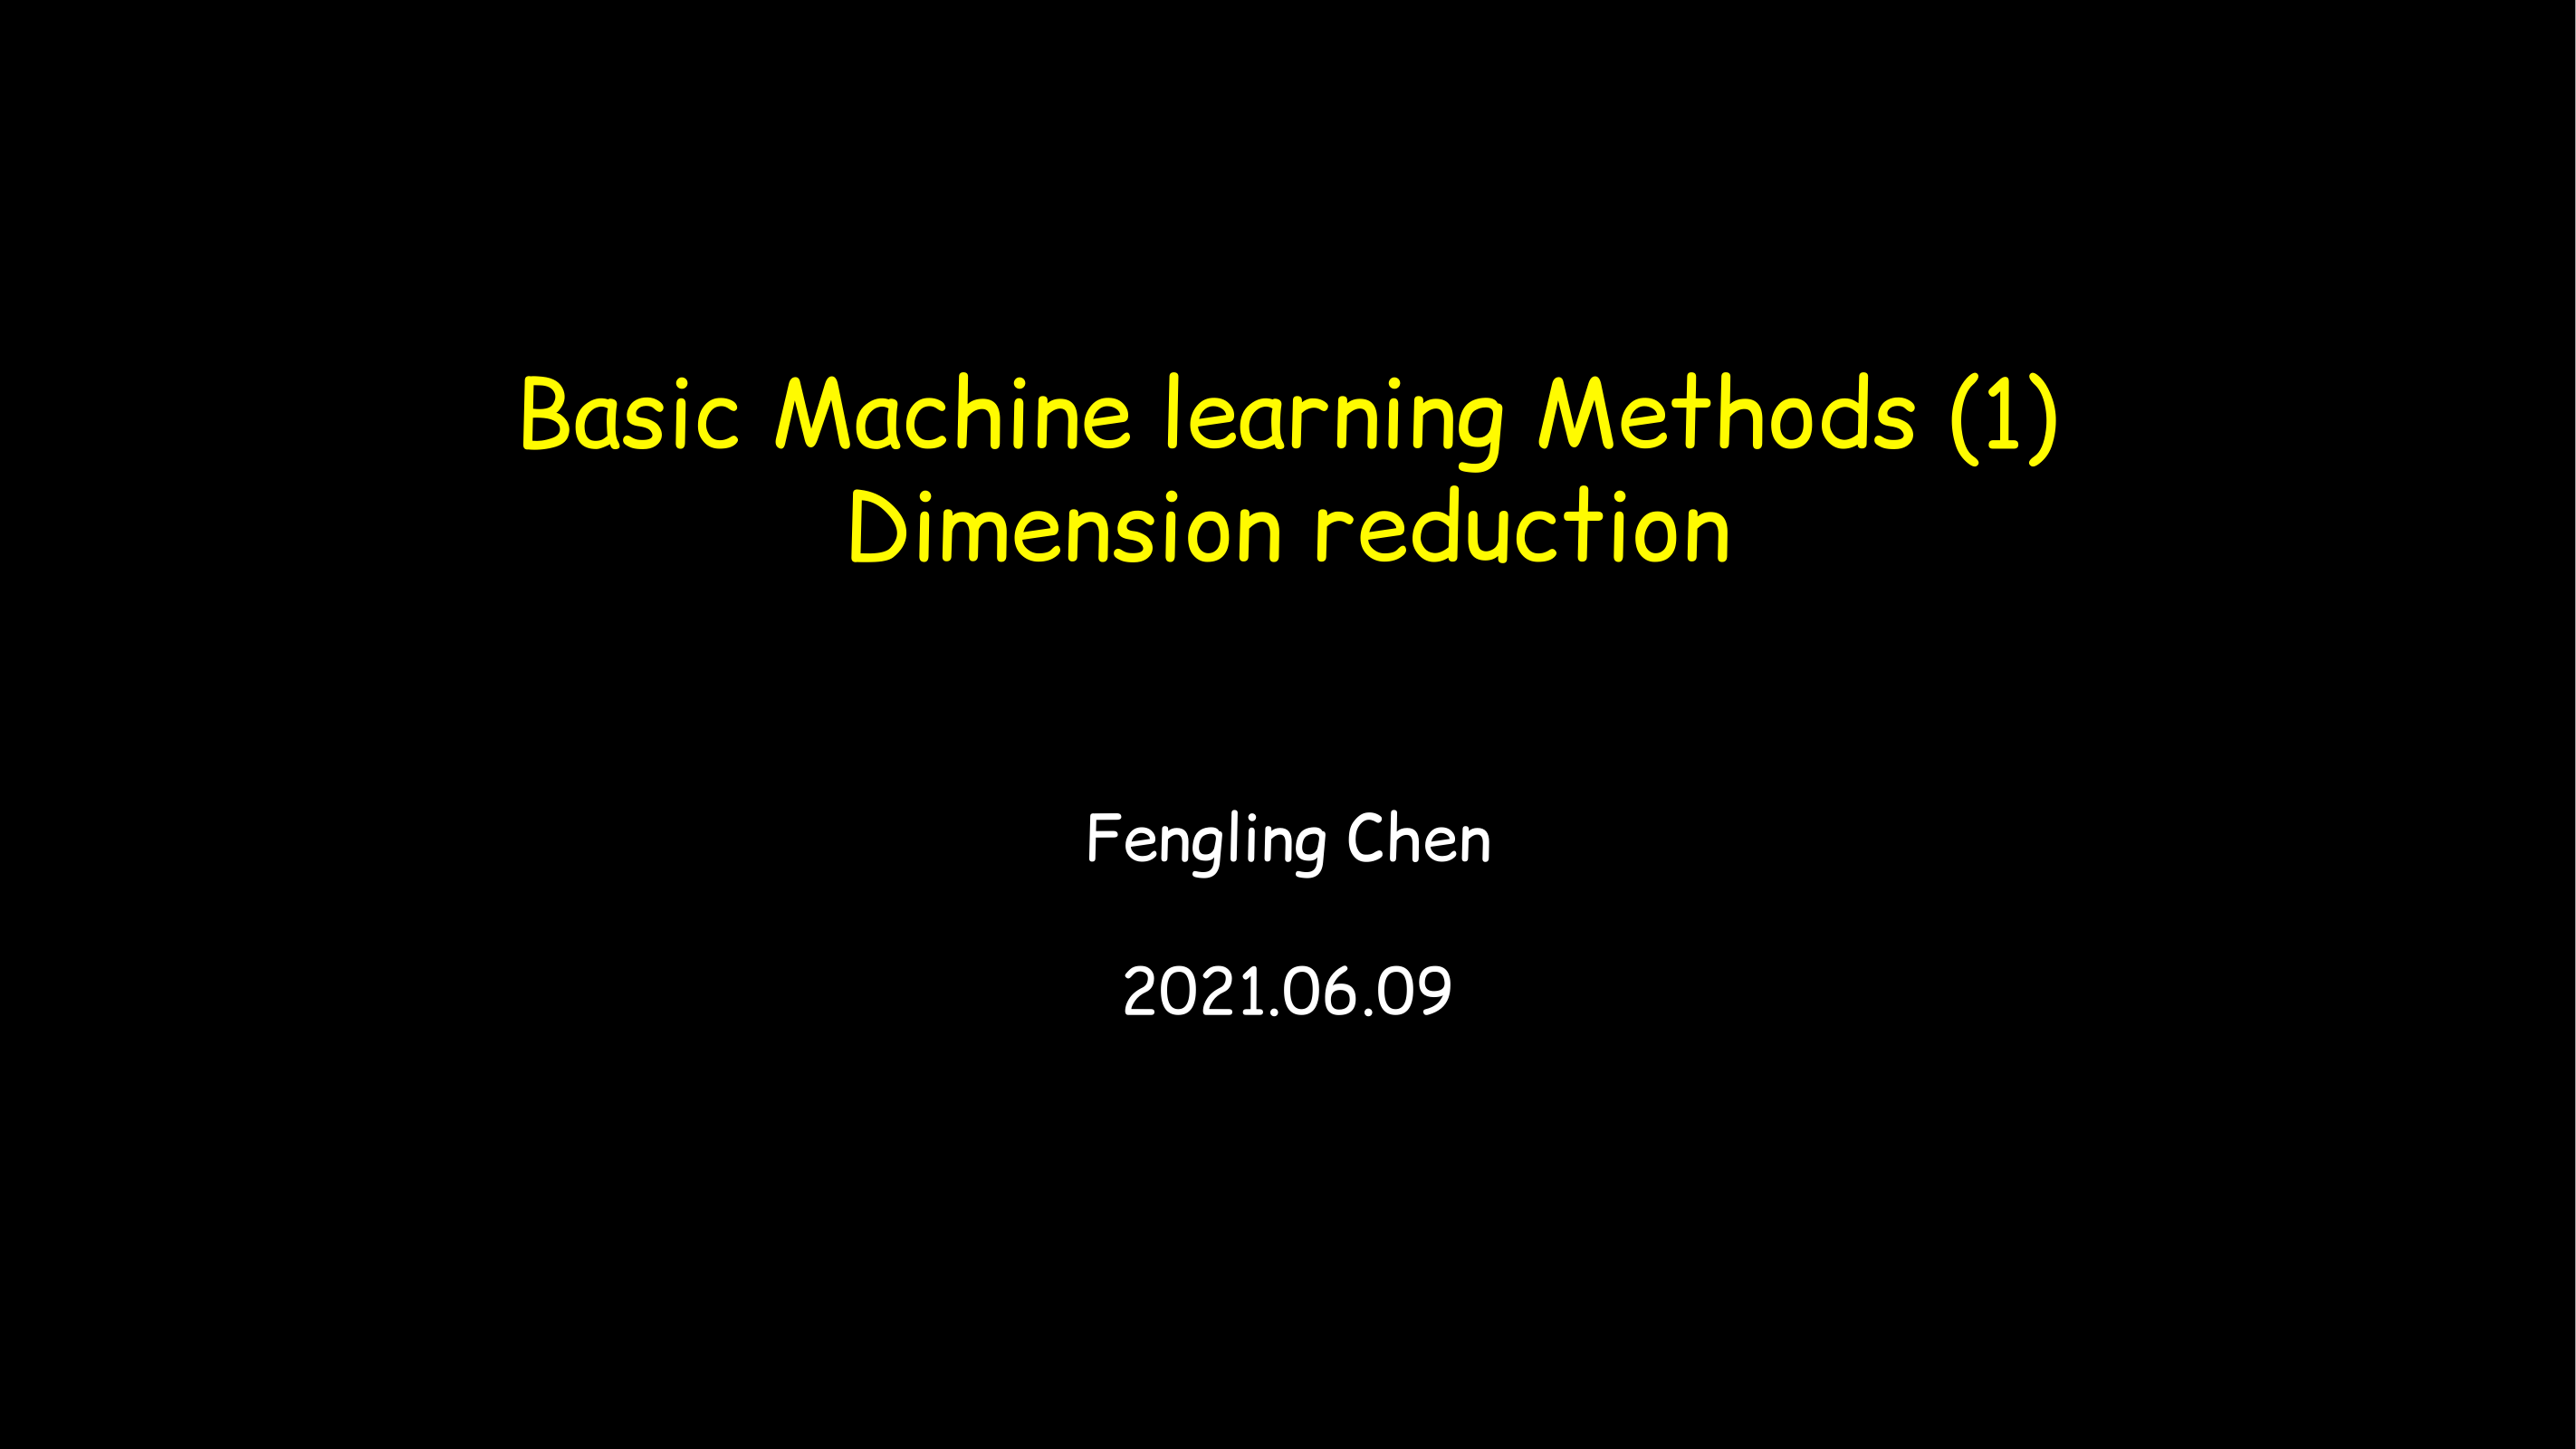

Basic Machine learning Methods (1)
Dimension reduction
Fengling Chen

2021.06.09